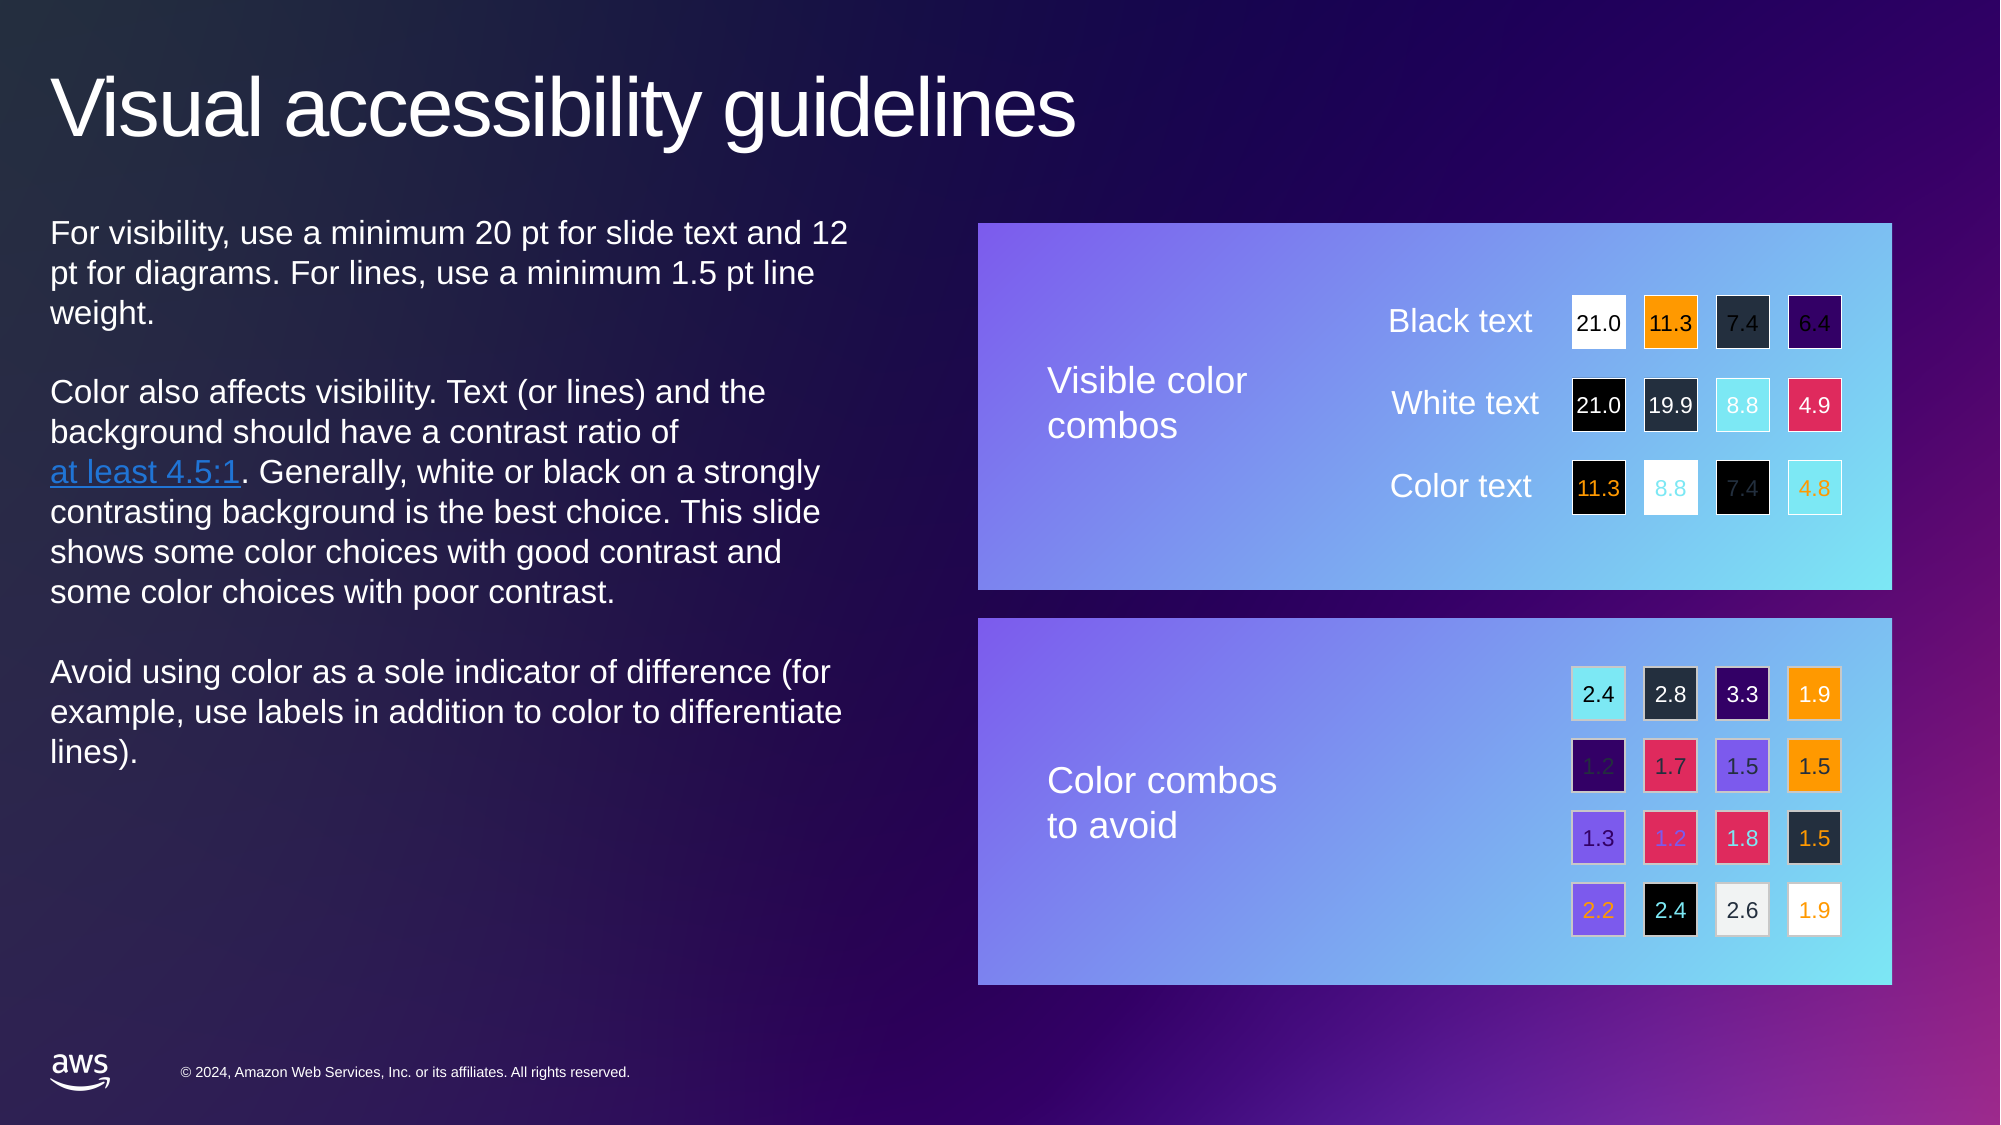

# Visual accessibility guidelines
For visibility, use a minimum 20 pt for slide text and 12 pt for diagrams. For lines, use a minimum 1.5 pt line weight.

Color also affects visibility. Text (or lines) and the background should have a contrast ratio of at least 4.5:1. Generally, white or black on a strongly contrasting background is the best choice. This slide shows some color choices with good contrast and some color choices with poor contrast.

Avoid using color as a sole indicator of difference (for example, use labels in addition to color to differentiate lines).

Black text
21.0
11.3
7.4
6.4
Visible color combos
White text
21.0
19.9
8.8
4.9
Color text
11.3
8.8
7.4
4.8

2.4
2.8
3.3
1.9
1.2
1.7
1.5
1.5
Color combos to avoid
1.3
1.2
1.8
1.5
2.2
2.4
2.6
1.9